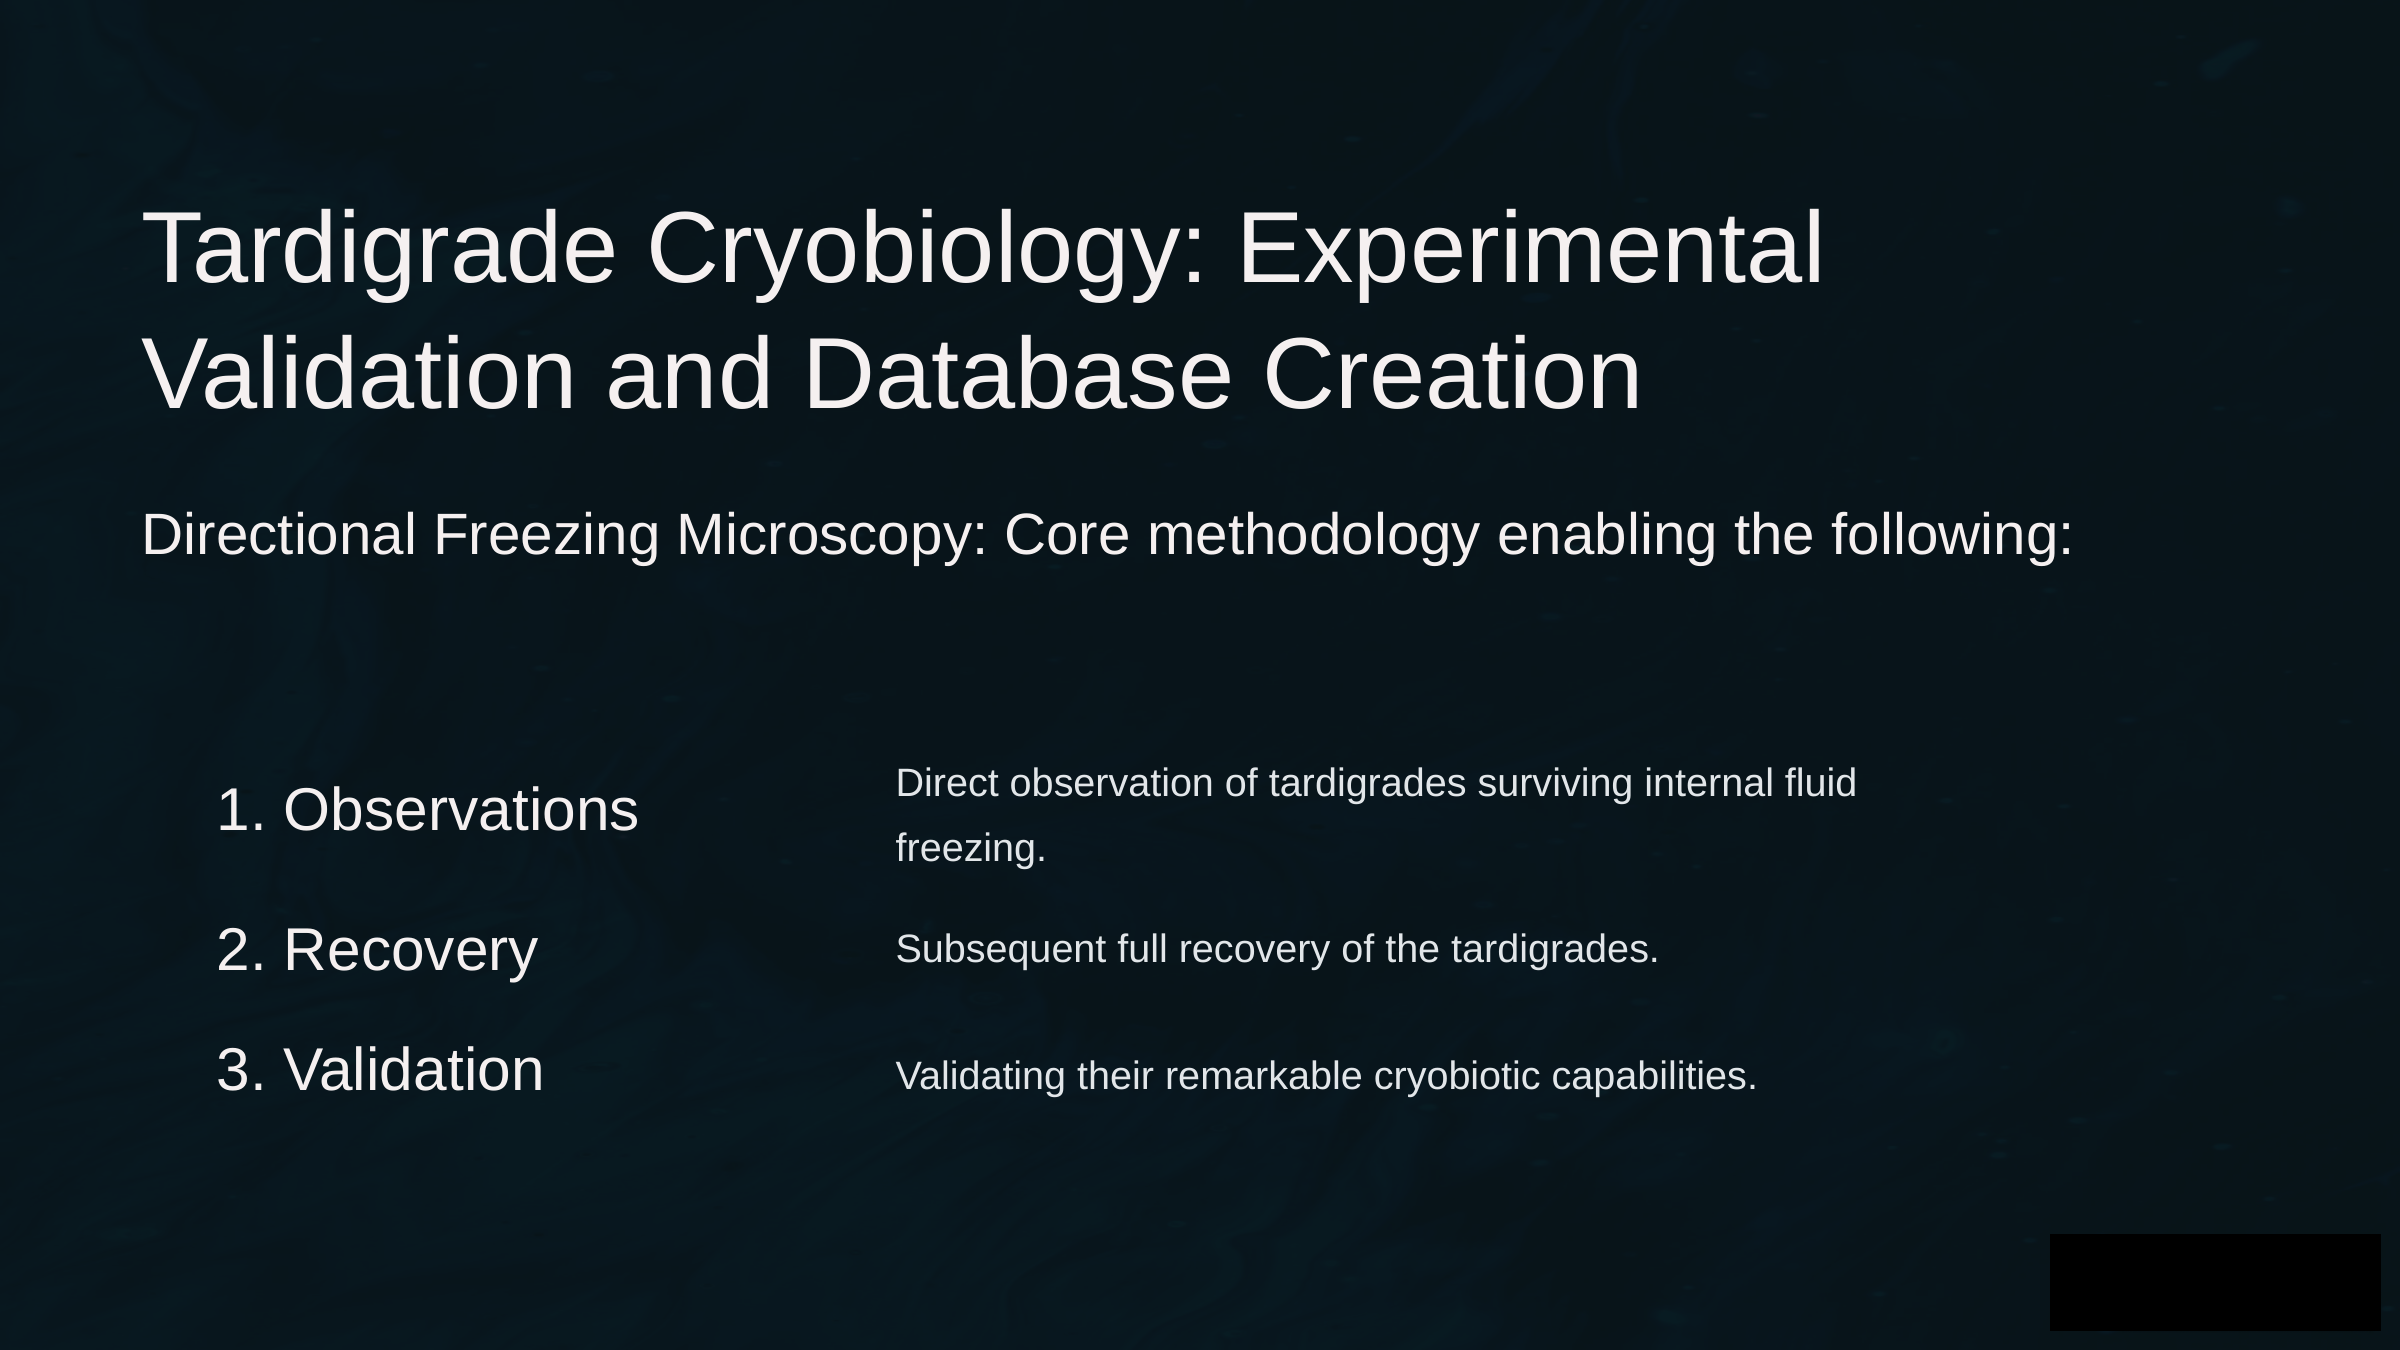

Tardigrade Cryobiology: Experimental Validation and Database Creation
Directional Freezing Microscopy: Core methodology enabling the following:
Direct observation of tardigrades surviving internal fluid freezing.
1. Observations
Subsequent full recovery of the tardigrades.
2. Recovery
3. Validation
Validating their remarkable cryobiotic capabilities.